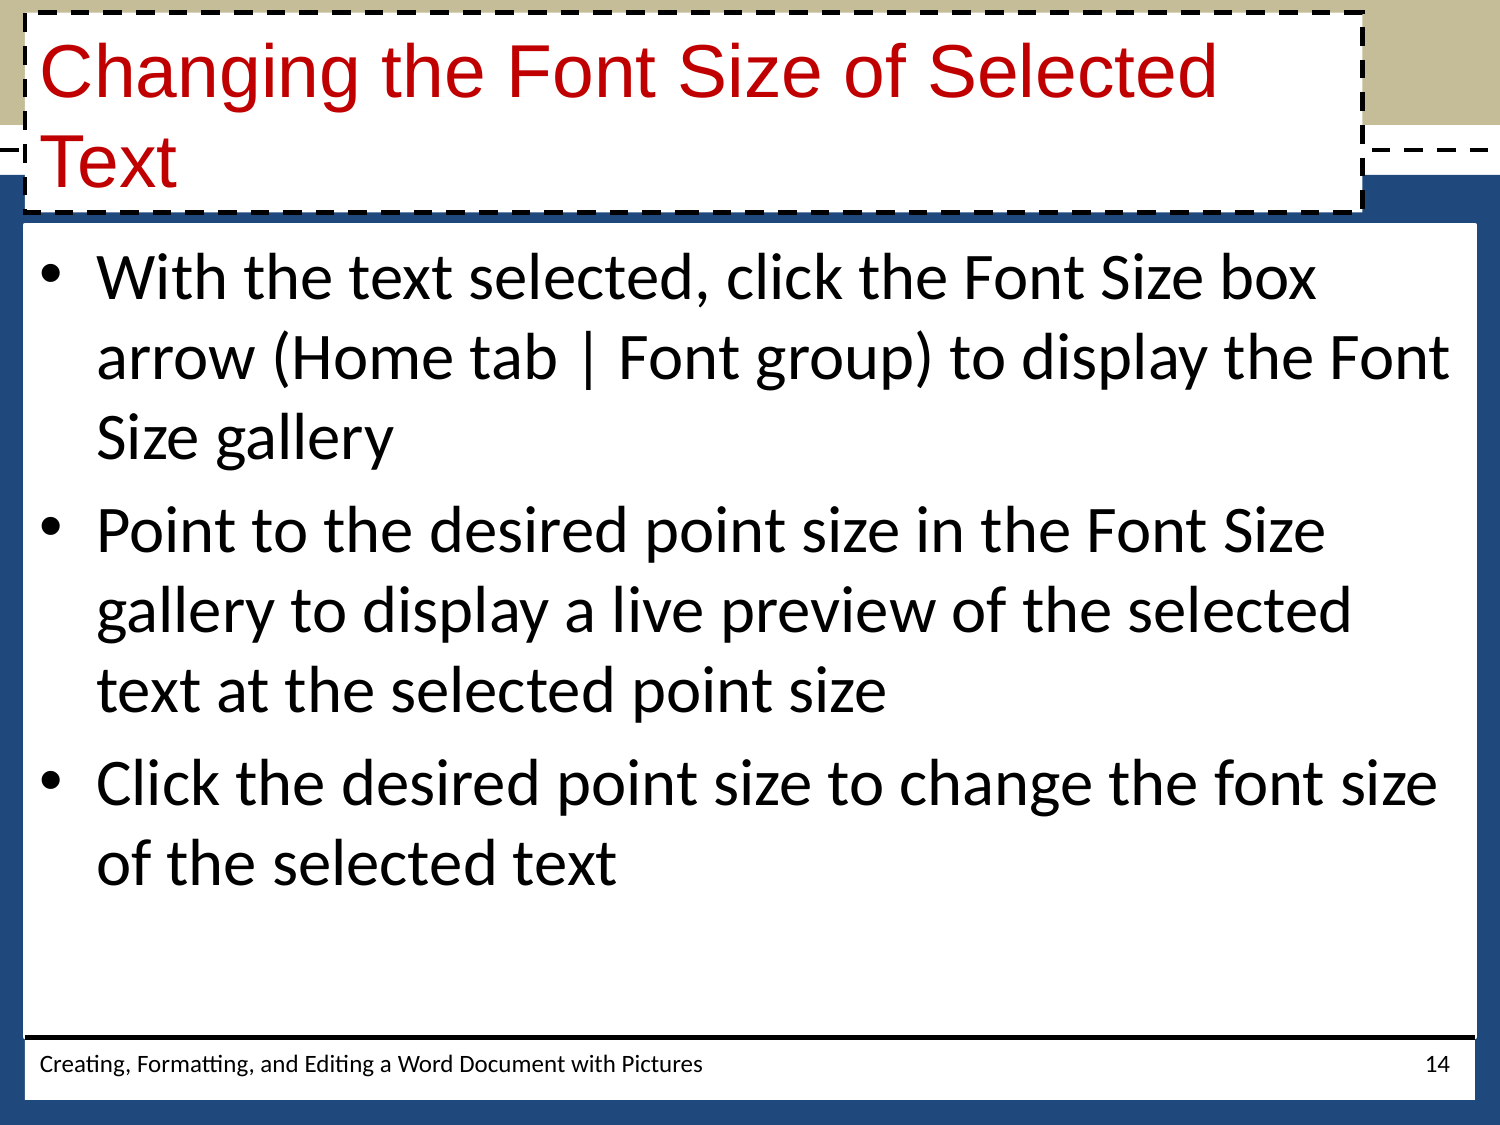

# Changing the Font Size of Selected Text
With the text selected, click the Font Size box arrow (Home tab | Font group) to display the Font Size gallery
Point to the desired point size in the Font Size gallery to display a live preview of the selected text at the selected point size
Click the desired point size to change the font size of the selected text
Creating, Formatting, and Editing a Word Document with Pictures
14